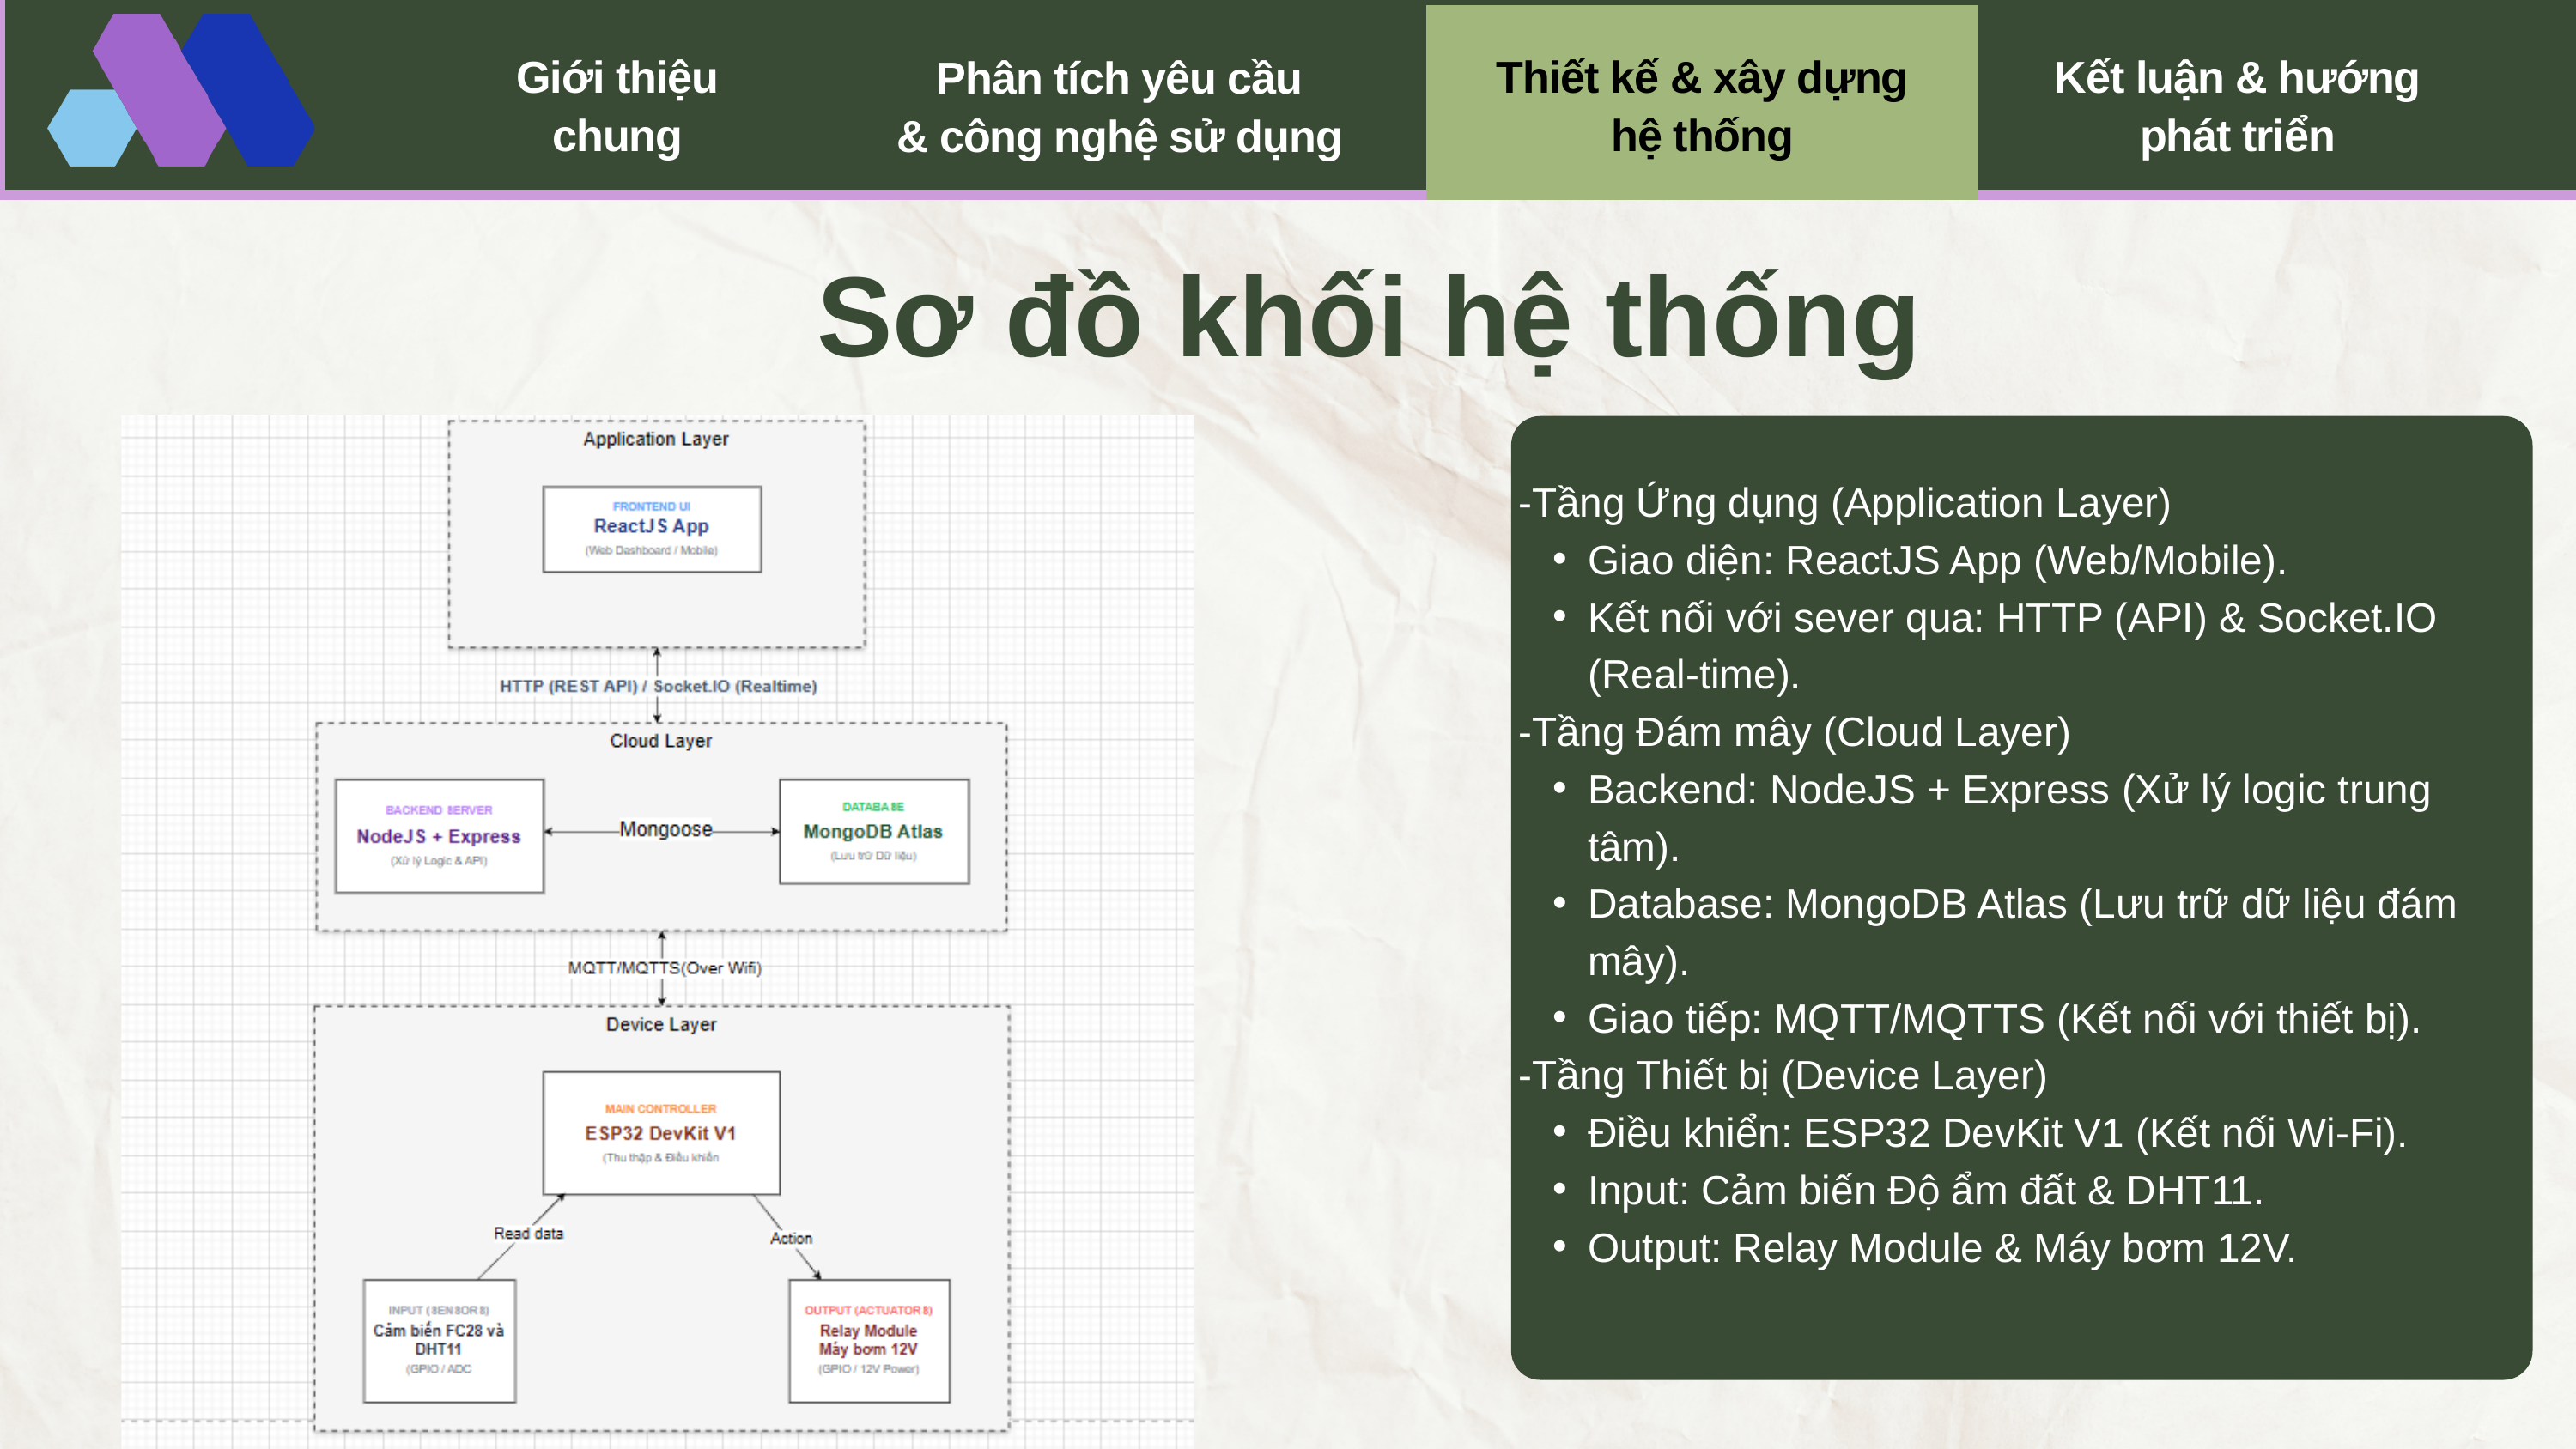

Giới thiệu
chung
Thiết kế & xây dựng
hệ thống
Kết luận & hướng
phát triển
Phân tích yêu cầu
& công nghệ sử dụng
Sơ đồ khối hệ thống

-Tầng Ứng dụng (Application Layer)
Giao diện: ReactJS App (Web/Mobile).
Kết nối với sever qua: HTTP (API) & Socket.IO (Real-time).
-Tầng Đám mây (Cloud Layer)
Backend: NodeJS + Express (Xử lý logic trung tâm).
Database: MongoDB Atlas (Lưu trữ dữ liệu đám mây).
Giao tiếp: MQTT/MQTTS (Kết nối với thiết bị).
-Tầng Thiết bị (Device Layer)
Điều khiển: ESP32 DevKit V1 (Kết nối Wi-Fi).
Input: Cảm biến Độ ẩm đất & DHT11.
Output: Relay Module & Máy bơm 12V.